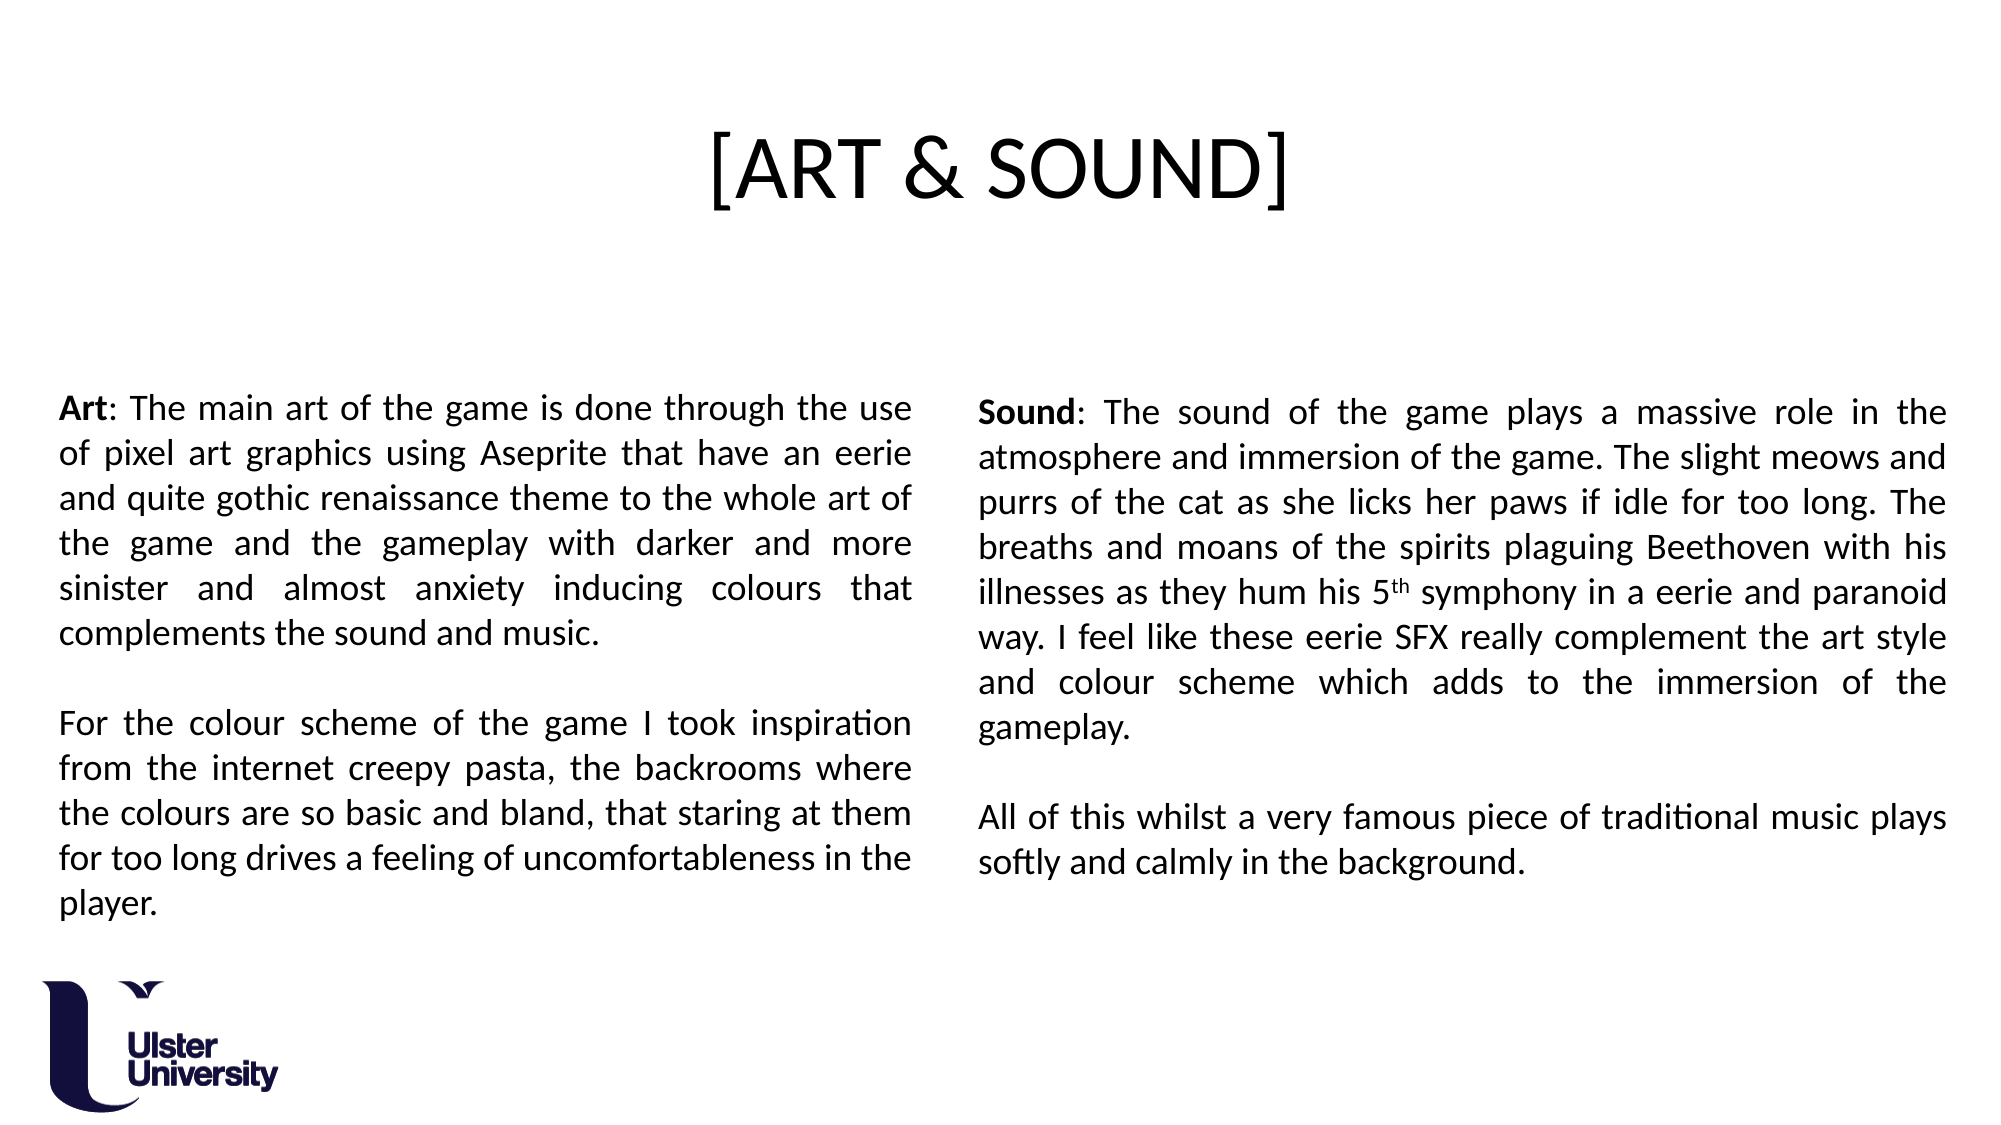

# [ART & SOUND]

Art: The main art of the game is done through the use of pixel art graphics using Aseprite that have an eerie and quite gothic renaissance theme to the whole art of the game and the gameplay with darker and more sinister and almost anxiety inducing colours that complements the sound and music.

For the colour scheme of the game I took inspiration from the internet creepy pasta, the backrooms where the colours are so basic and bland, that staring at them for too long drives a feeling of uncomfortableness in the player.

Sound: The sound of the game plays a massive role in the atmosphere and immersion of the game. The slight meows and purrs of the cat as she licks her paws if idle for too long. The breaths and moans of the spirits plaguing Beethoven with his illnesses as they hum his 5th symphony in a eerie and paranoid way. I feel like these eerie SFX really complement the art style and colour scheme which adds to the immersion of the gameplay.

All of this whilst a very famous piece of traditional music plays softly and calmly in the background.